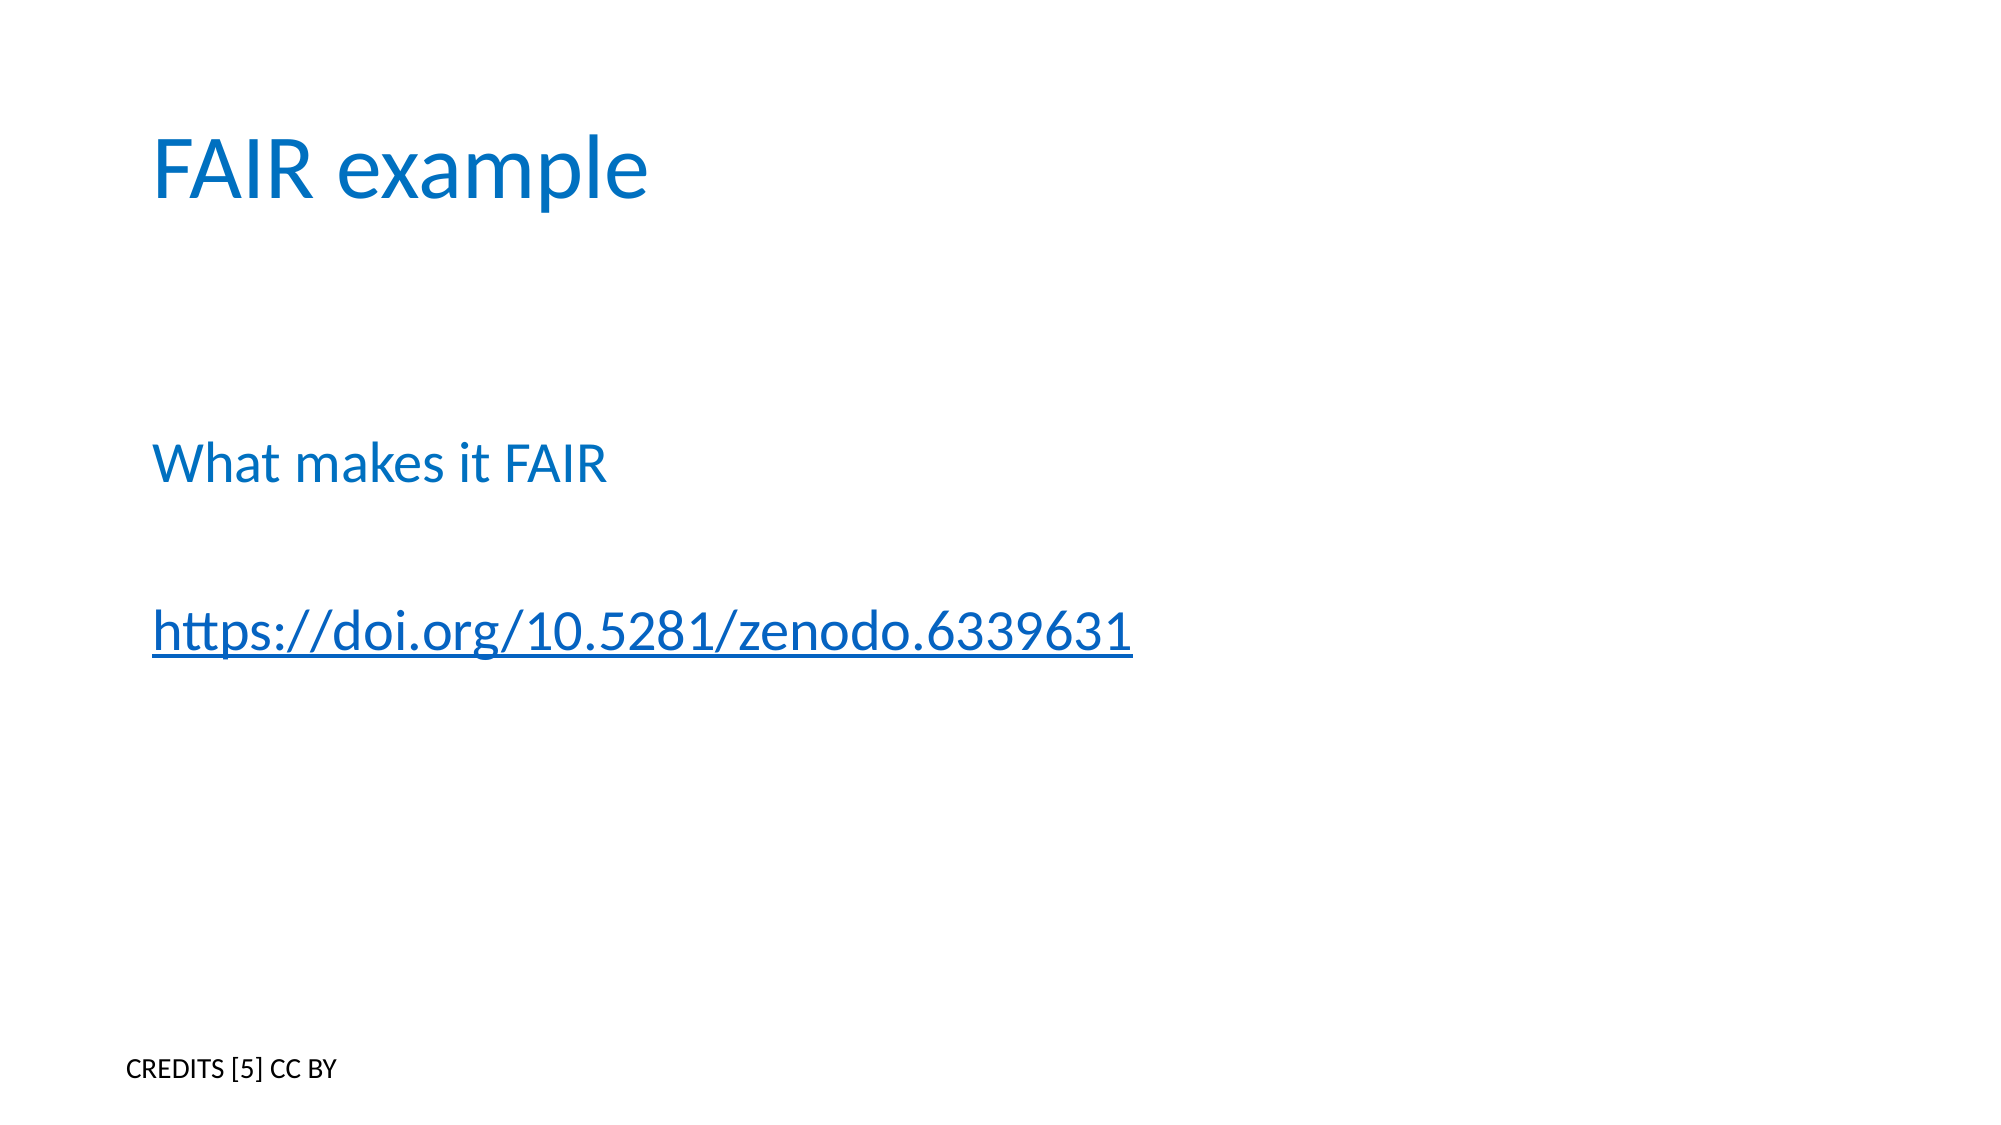

# FAIR example

What makes it FAIR

https://doi.org/10.5281/zenodo.6339631
CREDITS [5] CC BY